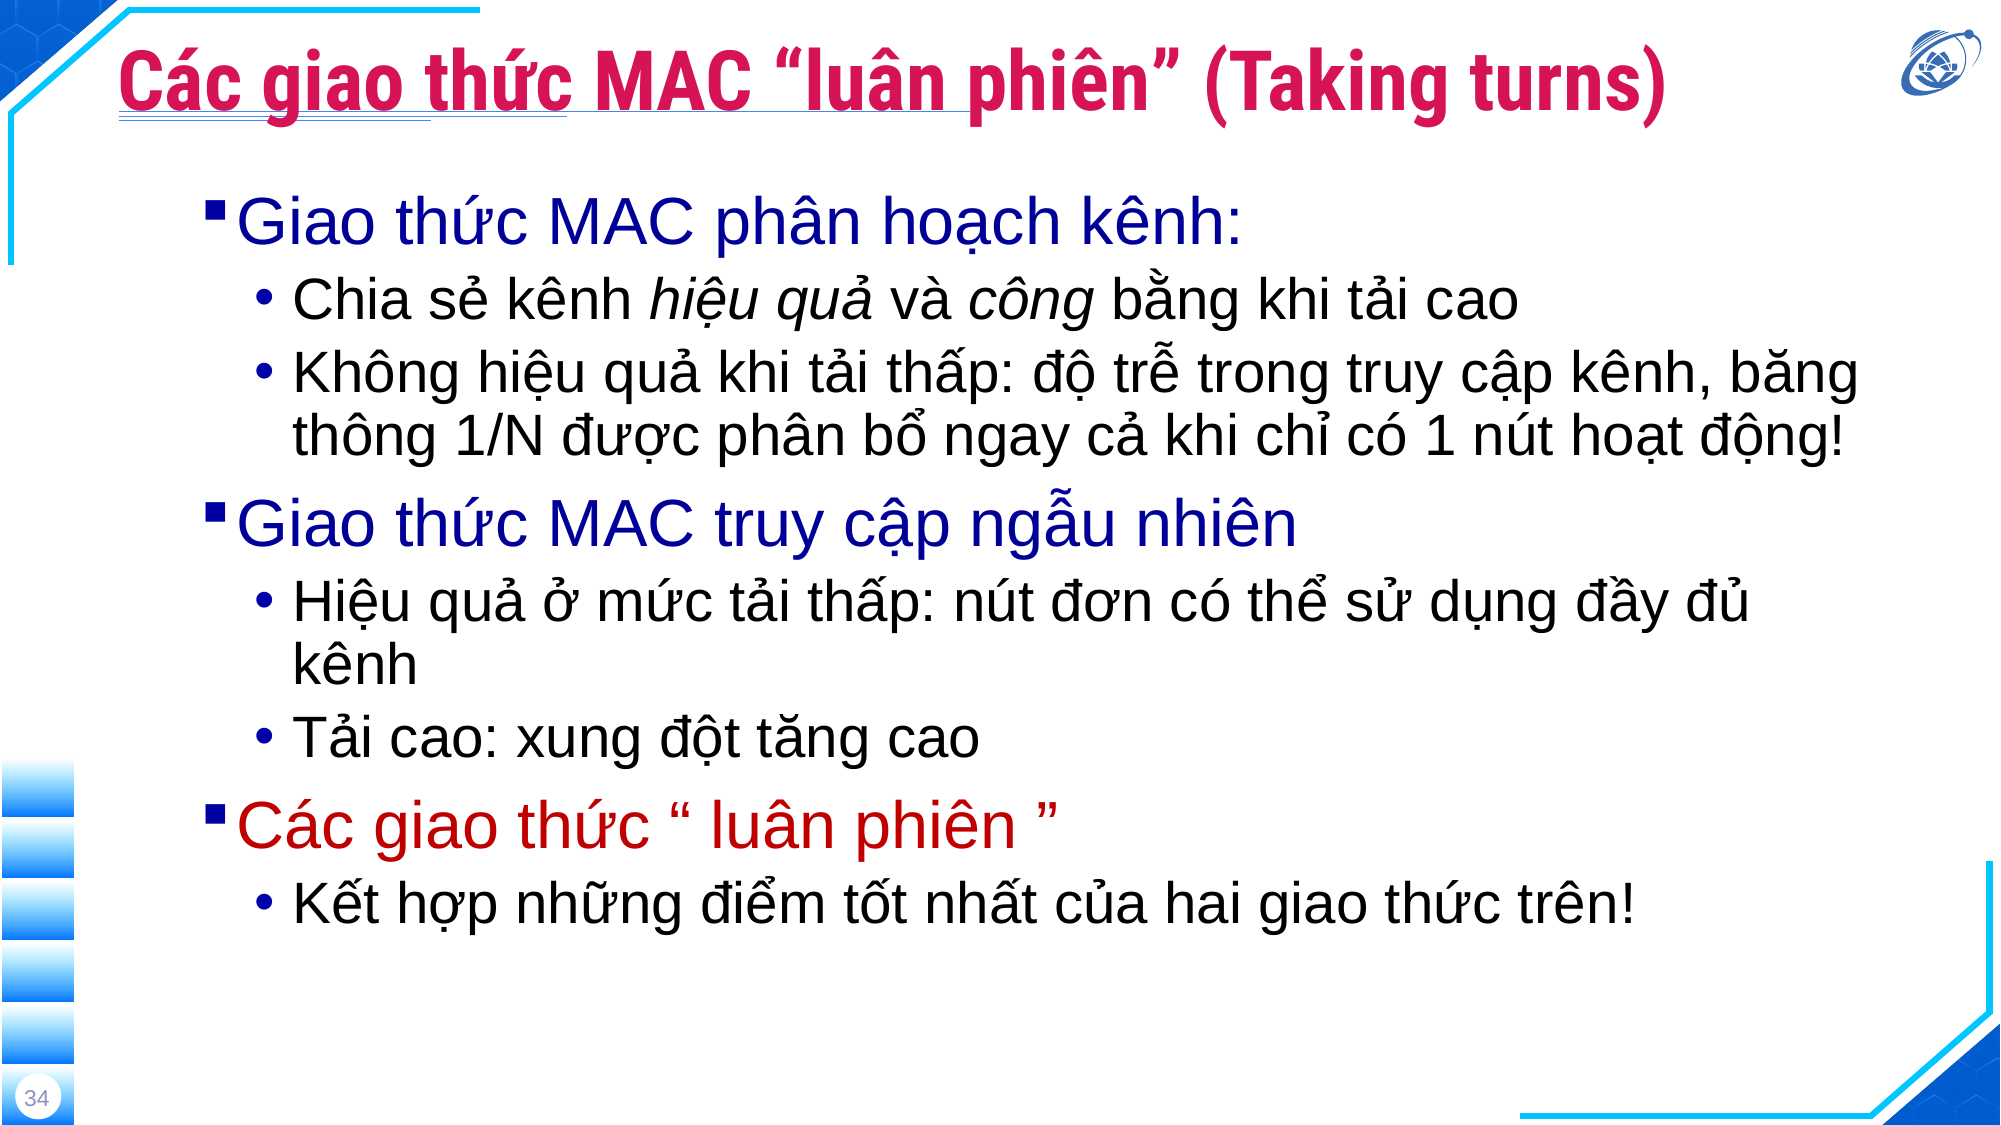

# Các giao thức MAC “luân phiên” (Taking turns)
Giao thức MAC phân hoạch kênh:
Chia sẻ kênh hiệu quả và công bằng khi tải cao
Không hiệu quả khi tải thấp: độ trễ trong truy cập kênh, băng thông 1/N được phân bổ ngay cả khi chỉ có 1 nút hoạt động!
Giao thức MAC truy cập ngẫu nhiên
Hiệu quả ở mức tải thấp: nút đơn có thể sử dụng đầy đủ kênh
Tải cao: xung đột tăng cao
Các giao thức “ luân phiên ”
Kết hợp những điểm tốt nhất của hai giao thức trên!
34